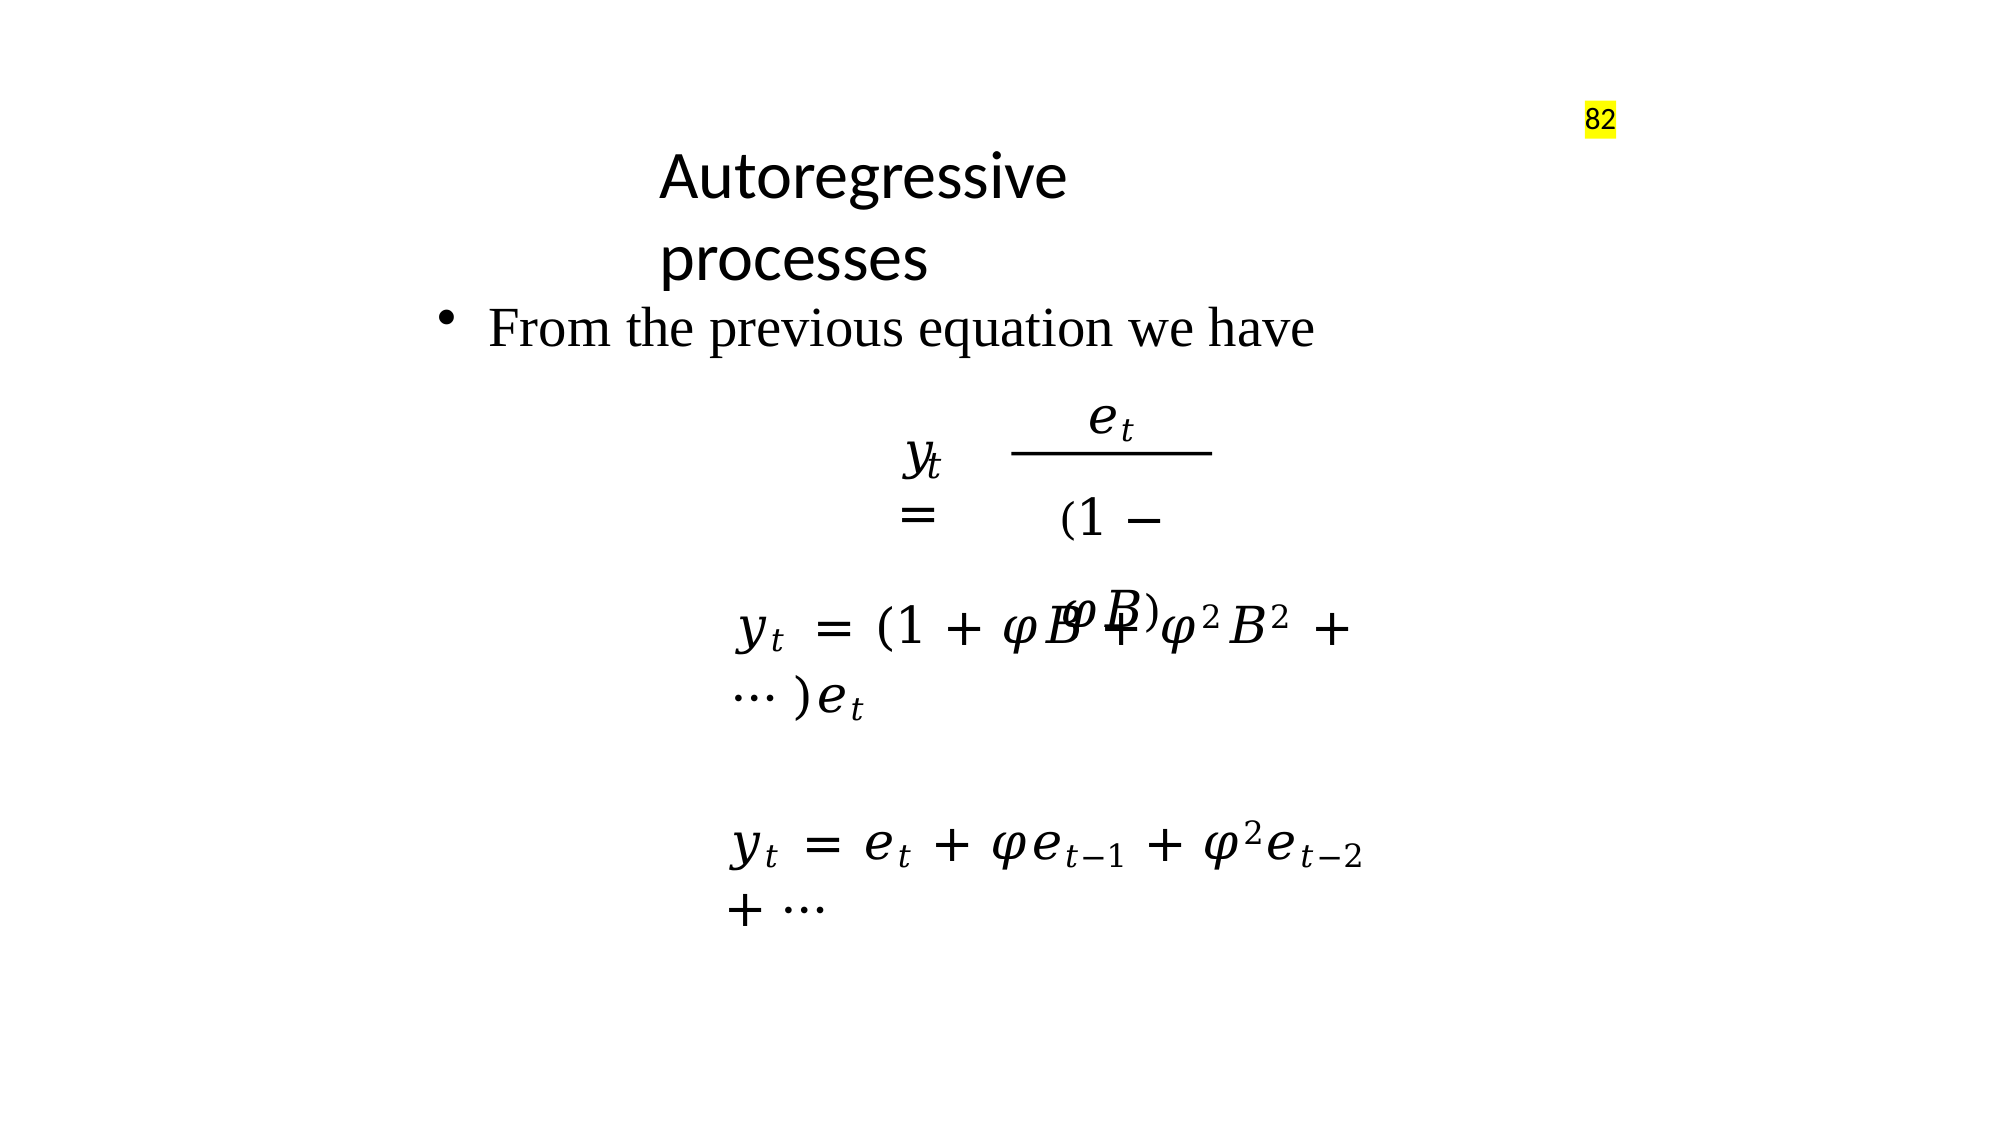

82

# Autoregressive processes
From the previous equation we have
𝑒𝑡
(1 − 𝜑𝐵)
𝑦	=
𝑡

𝑦𝑡  = (1 + 𝜑𝐵 + 𝜑2𝐵2  + ⋯ )𝑒𝑡

𝑦𝑡 = 𝑒𝑡 + 𝜑𝑒𝑡−1 + 𝜑2𝑒𝑡−2 + ⋯